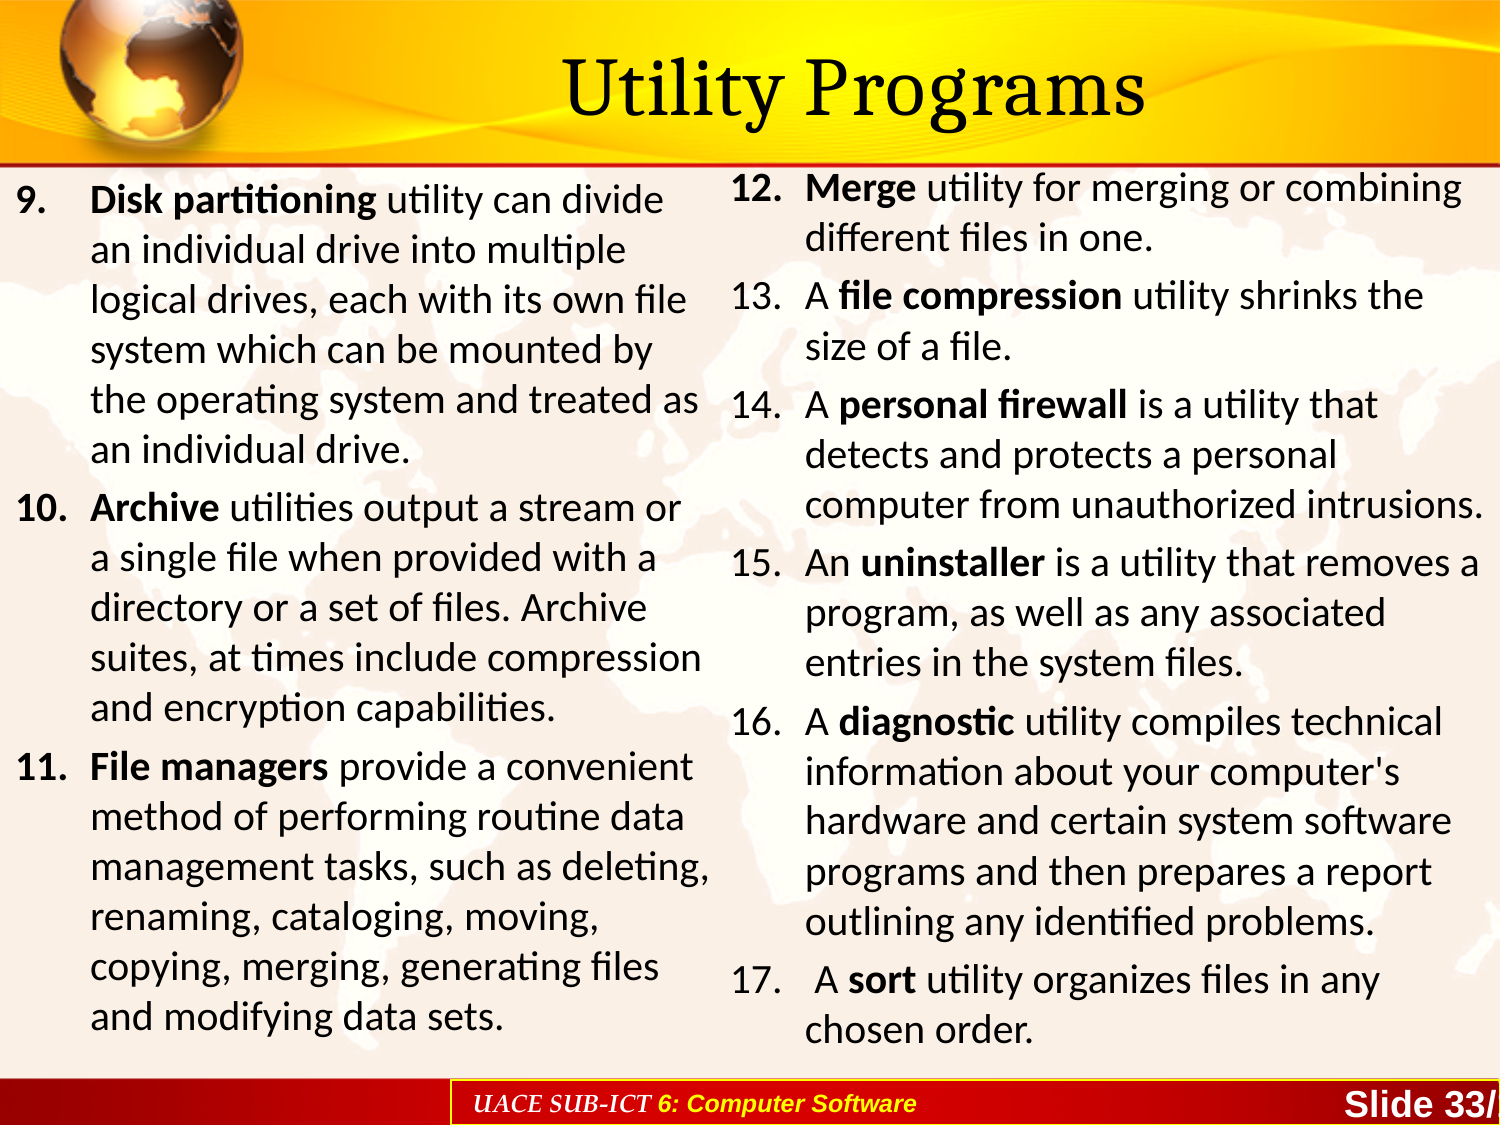

# Utility Programs
Merge utility for merging or combining different files in one.
A file compression utility shrinks the size of a file.
A personal firewall is a utility that detects and protects a personal computer from unauthorized intrusions.
An uninstaller is a utility that removes a program, as well as any associated entries in the system files.
A diagnostic utility compiles technical information about your computer's hardware and certain system software programs and then prepares a report outlining any identified problems.
 A sort utility organizes files in any chosen order.

Disk partitioning utility can divide an individual drive into multiple logical drives, each with its own file system which can be mounted by the operating system and treated as an individual drive.
Archive utilities output a stream or a single file when provided with a directory or a set of files. Archive suites, at times include compression and encryption capabilities.
File managers provide a convenient method of performing routine data management tasks, such as deleting, renaming, cataloging, moving, copying, merging, generating files and modifying data sets.